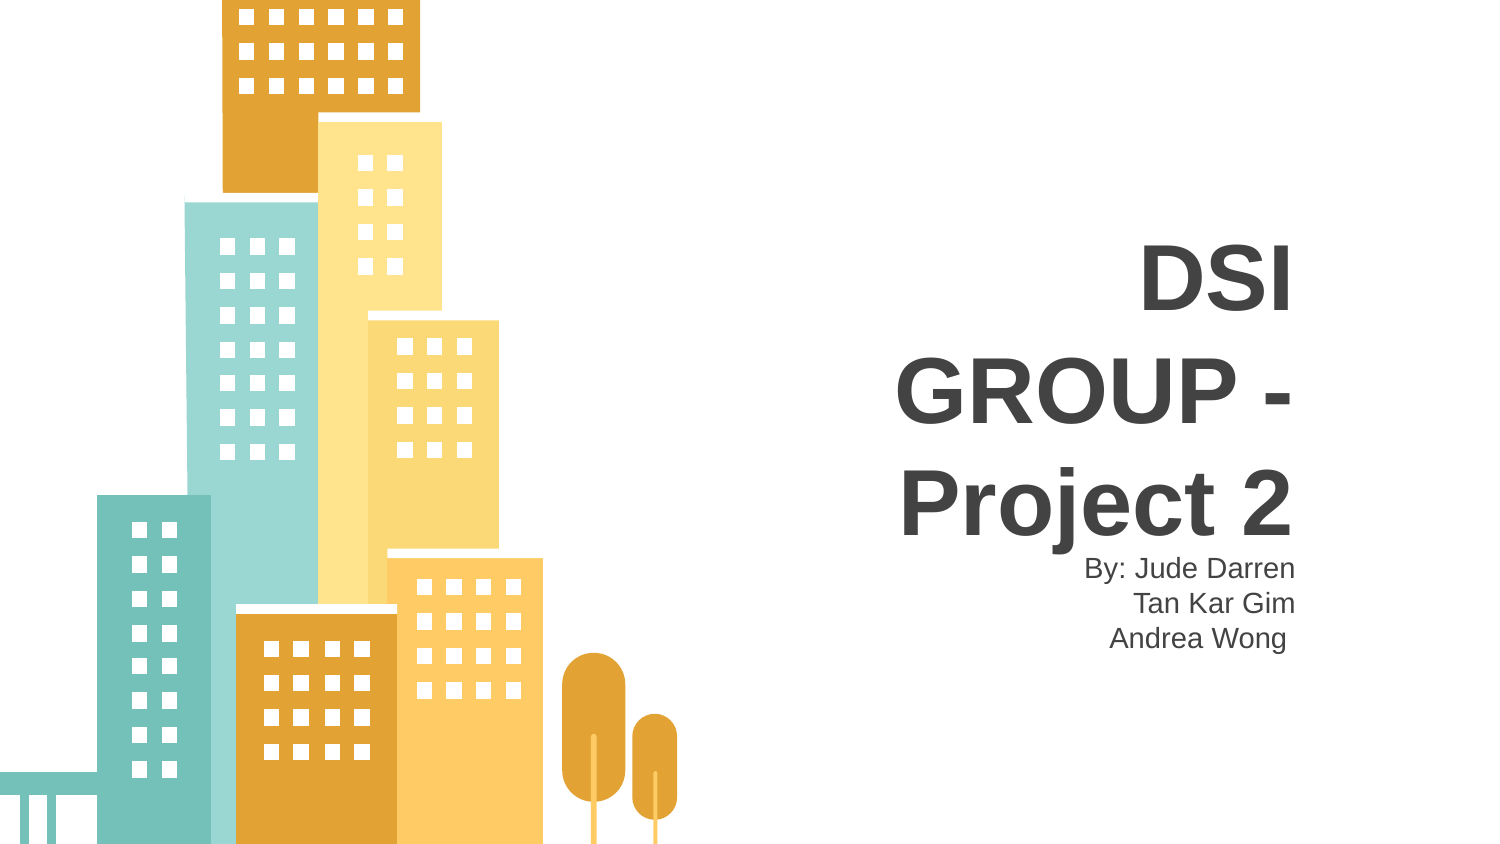

# DSI GROUP - Project 2
By: Jude Darren
Tan Kar Gim
Andrea Wong